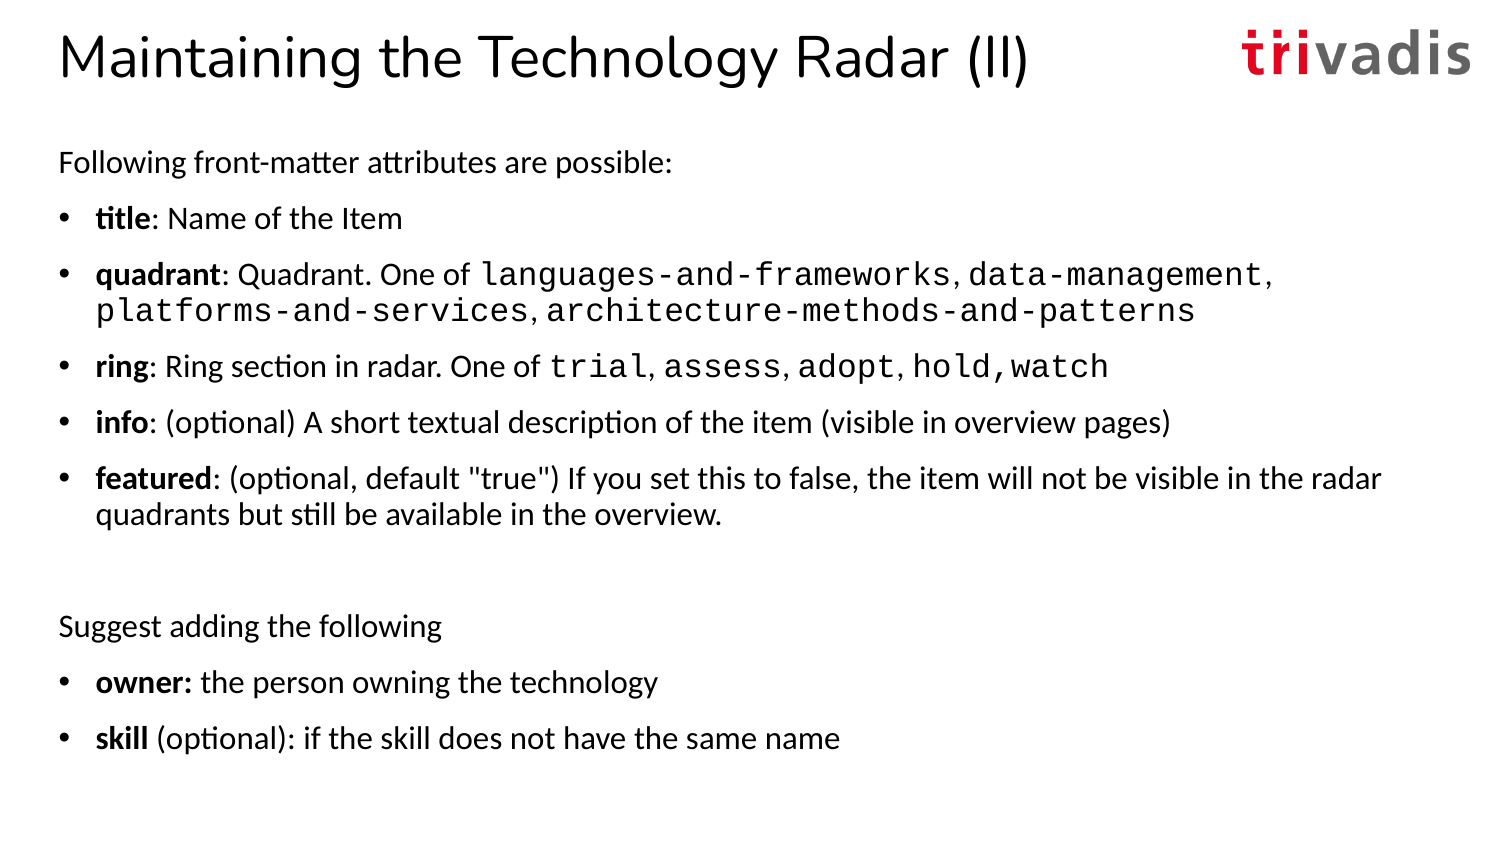

# Maintaining the Technology Radar (II)
Following front-matter attributes are possible:
title: Name of the Item
quadrant: Quadrant. One of languages-and-frameworks, data-management, platforms-and-services, architecture-methods-and-patterns
ring: Ring section in radar. One of trial, assess, adopt, hold,watch
info: (optional) A short textual description of the item (visible in overview pages)
featured: (optional, default "true") If you set this to false, the item will not be visible in the radar quadrants but still be available in the overview.

Suggest adding the following
owner: the person owning the technology
skill (optional): if the skill does not have the same name